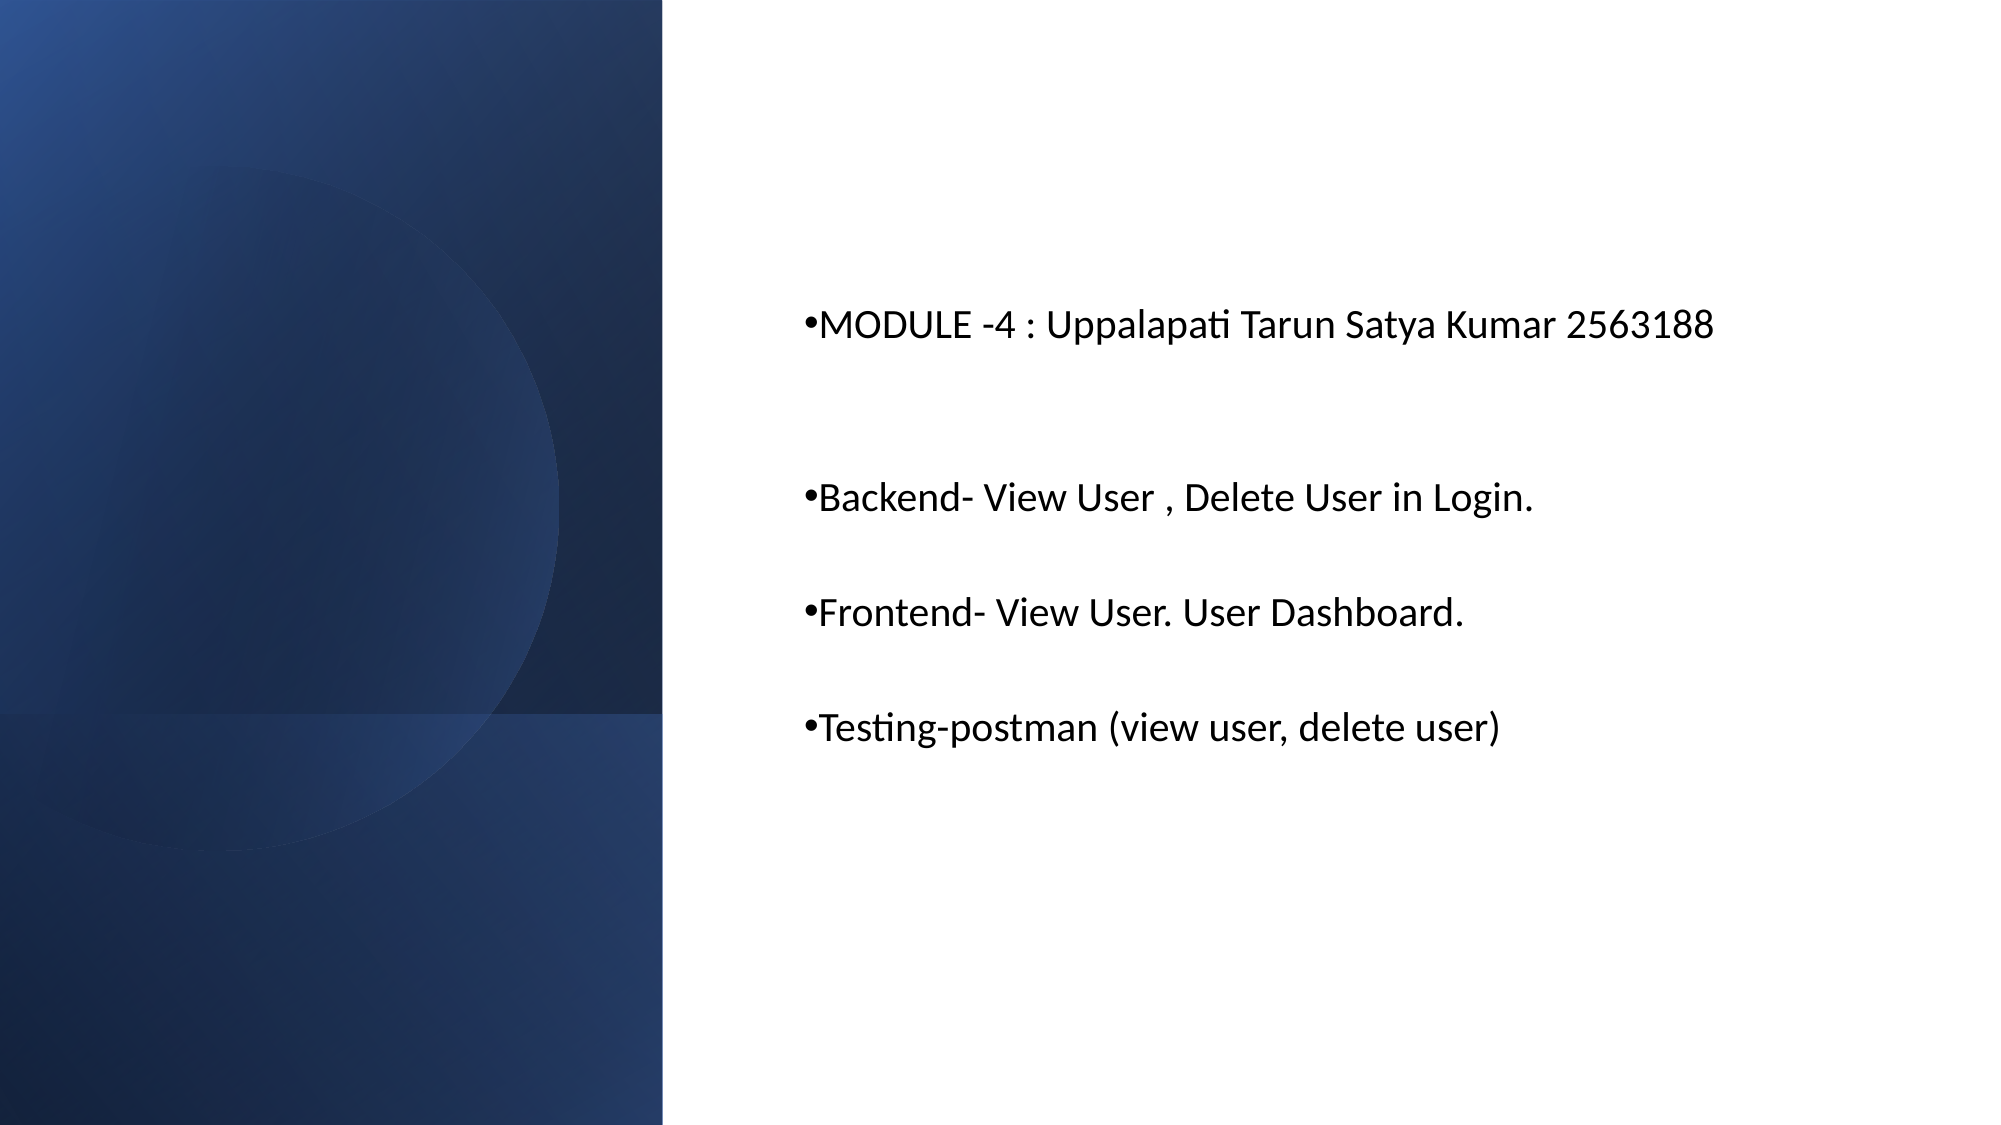

MODULE -4 : Uppalapati Tarun Satya Kumar 2563188

Backend- View User , Delete User in Login.

Frontend- View User. User Dashboard.

Testing-postman (view user, delete user)